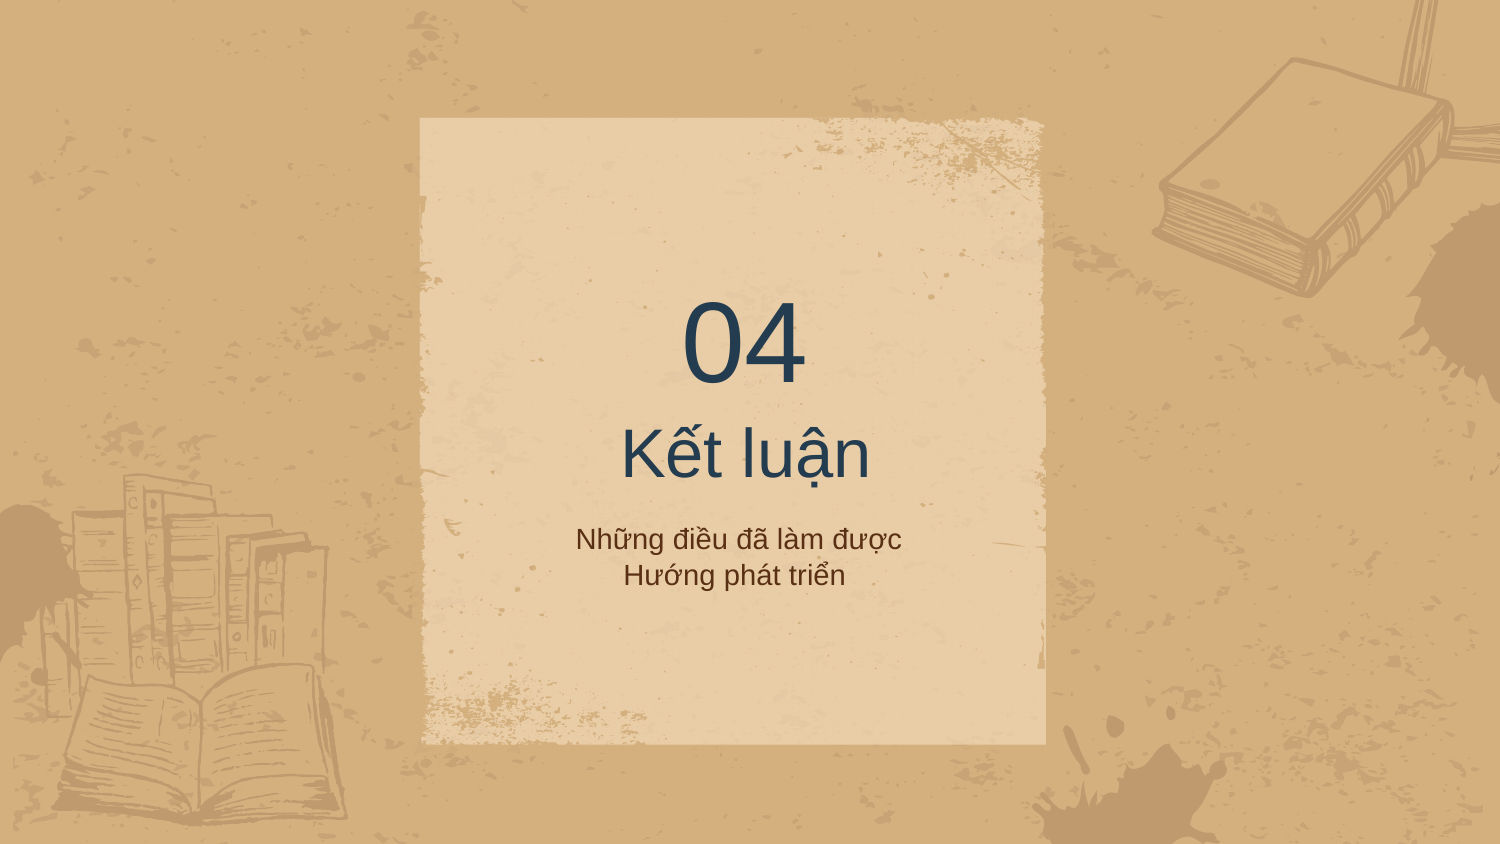

04
# Kết luận
Những điều đã làm được
Hướng phát triển